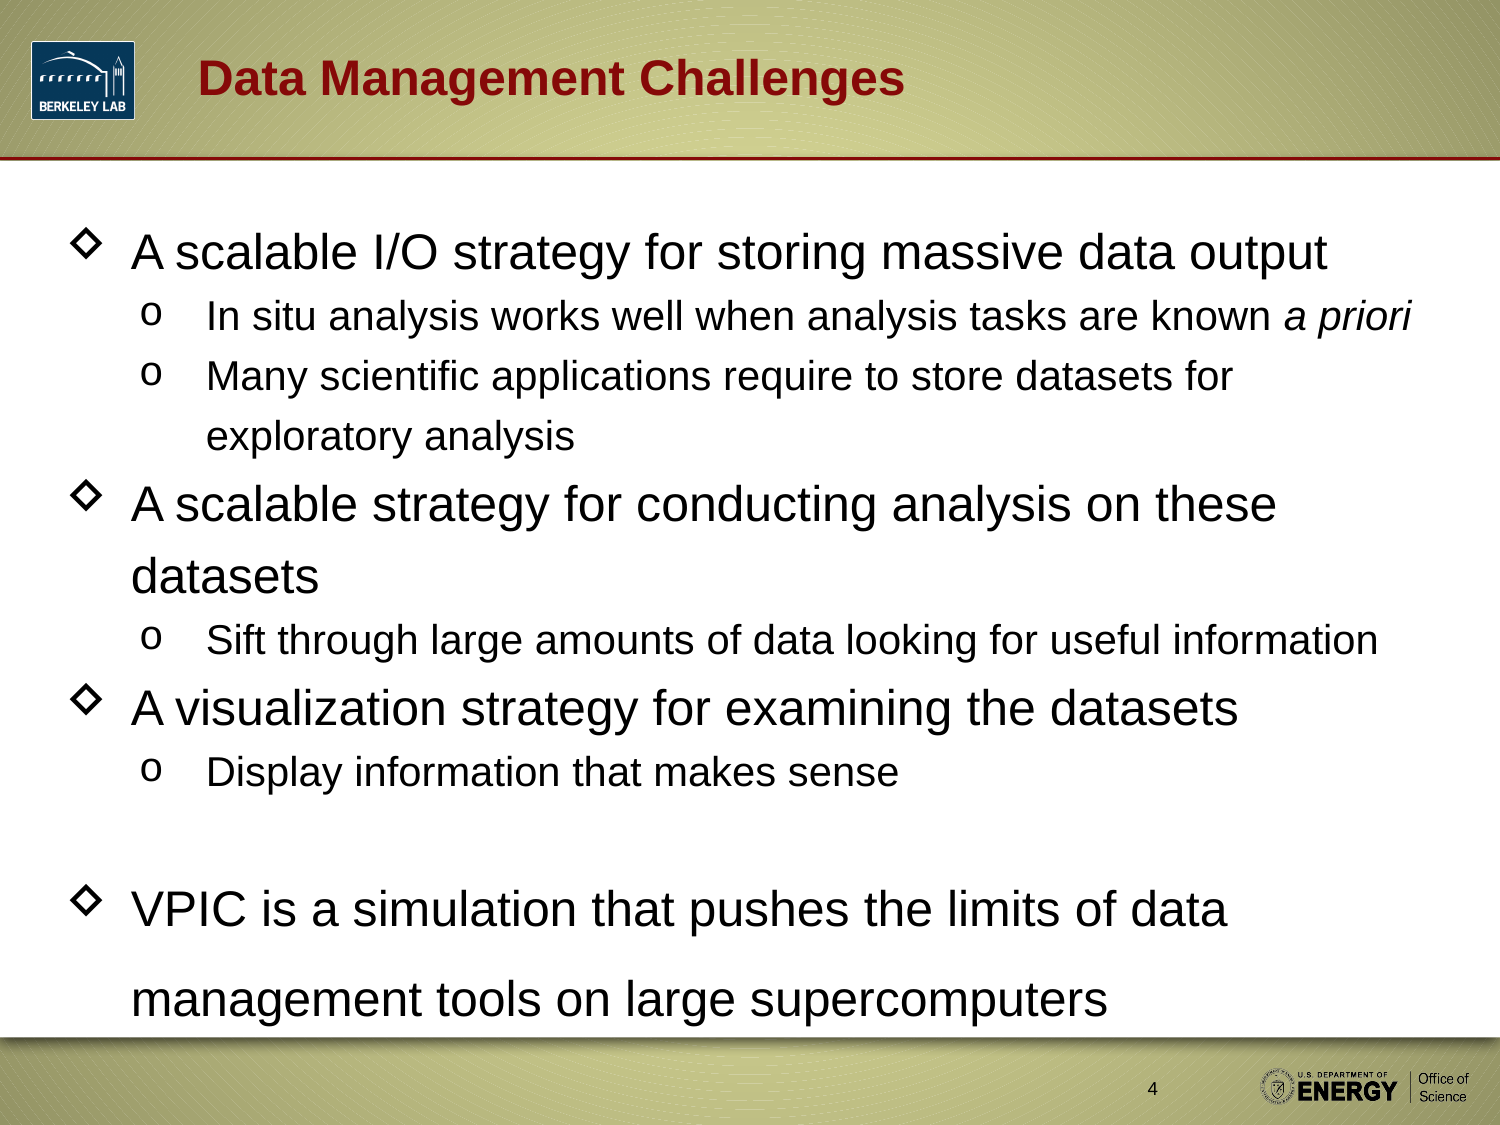

# Data Management Challenges
A scalable I/O strategy for storing massive data output
In situ analysis works well when analysis tasks are known a priori
Many scientific applications require to store datasets for exploratory analysis
A scalable strategy for conducting analysis on these datasets
Sift through large amounts of data looking for useful information
A visualization strategy for examining the datasets
Display information that makes sense
VPIC is a simulation that pushes the limits of data management tools on large supercomputers
4